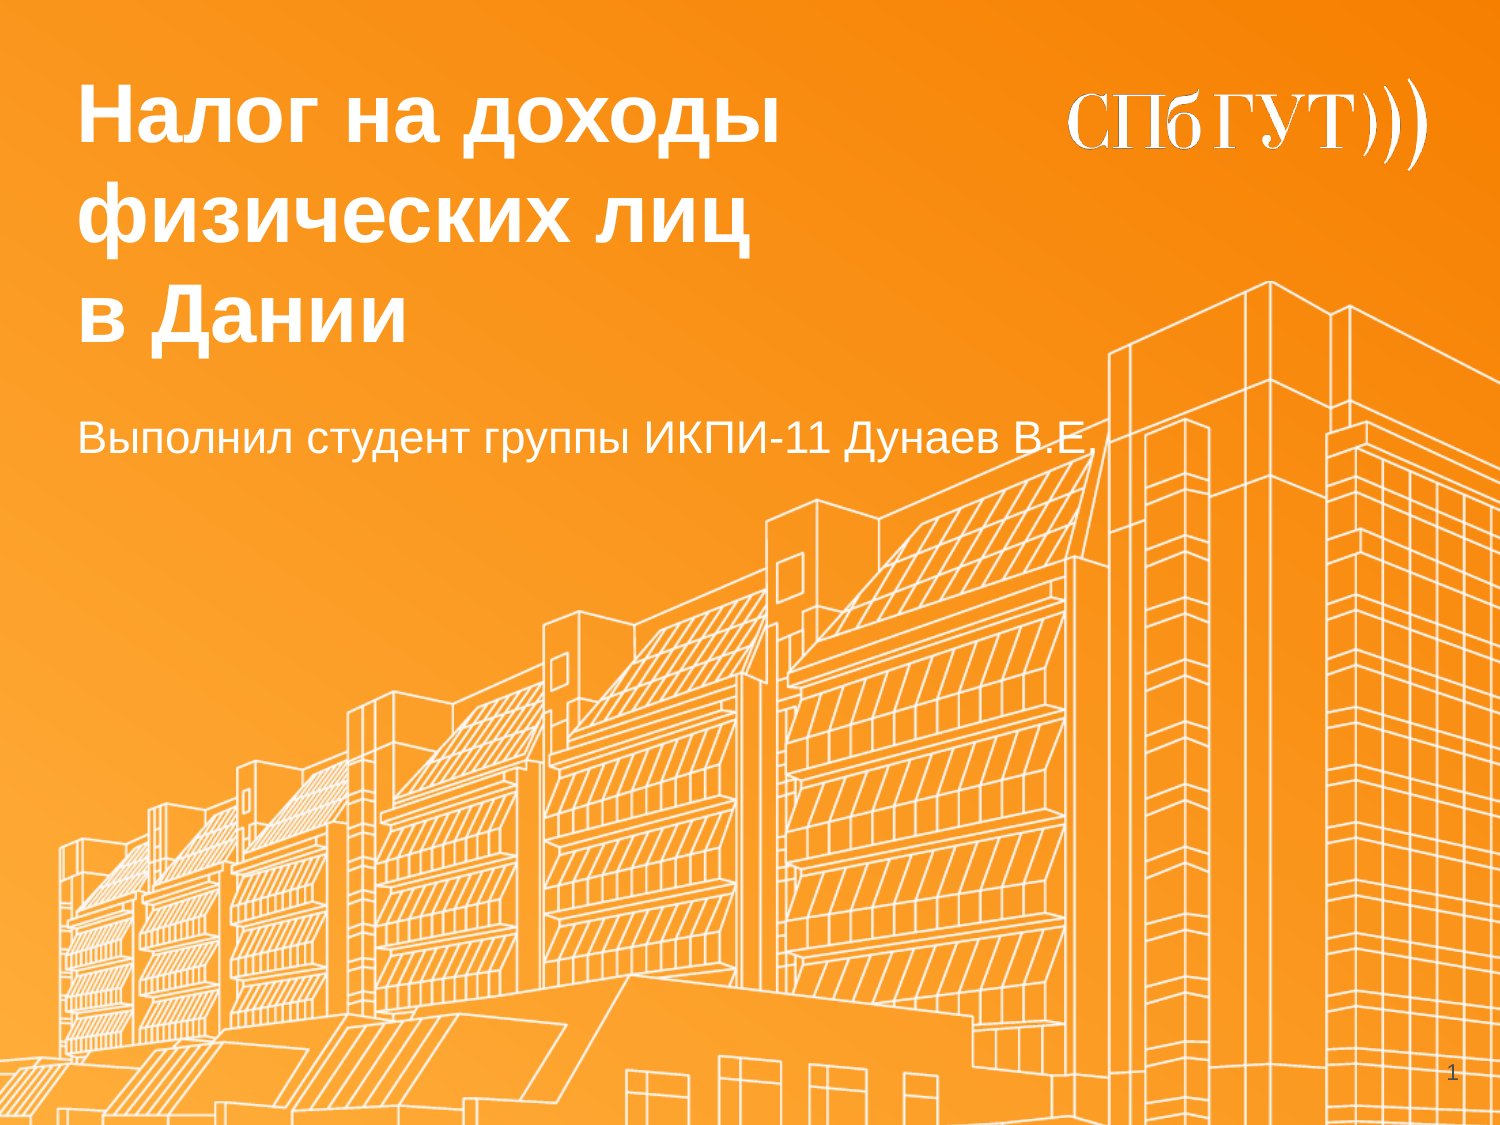

# Налог на доходы физических лиц в Дании

Выполнил студент группы ИКПИ-11 Дунаев В.Е.
1